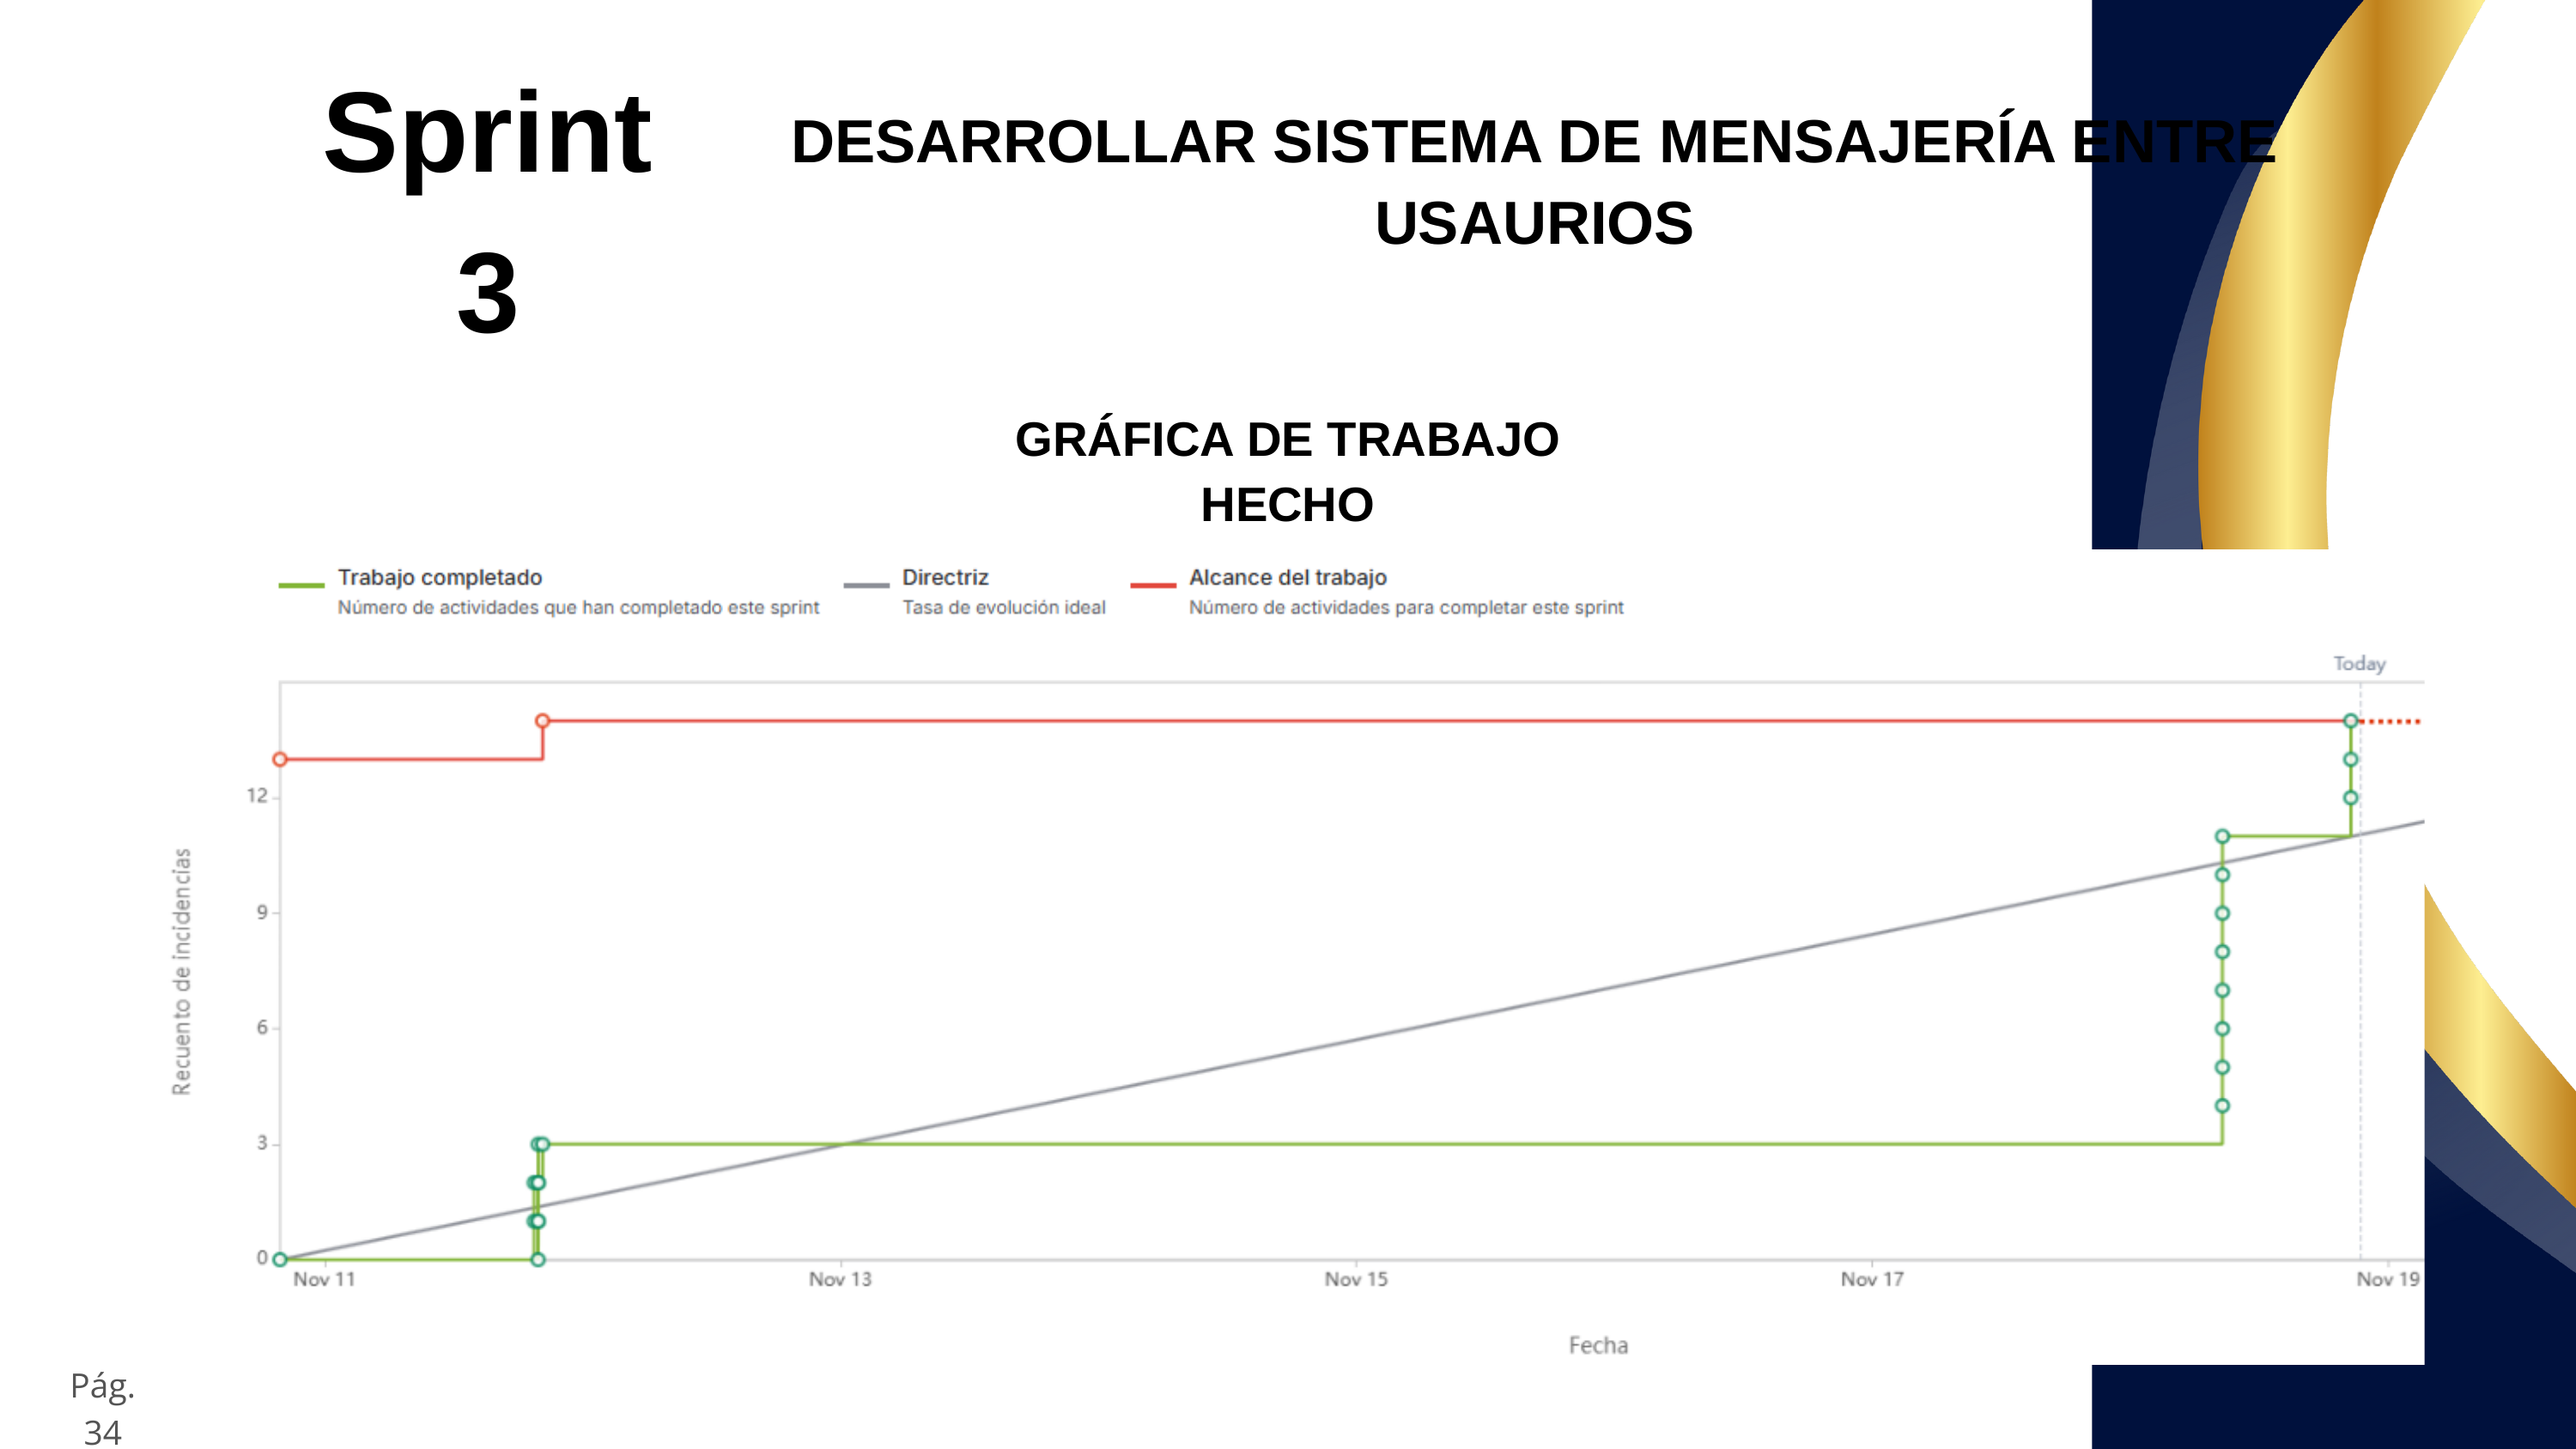

Sprint 3
DESARROLLAR SISTEMA DE MENSAJERÍA ENTRE USAURIOS
GRÁFICA DE TRABAJO HECHO

Pág. 34